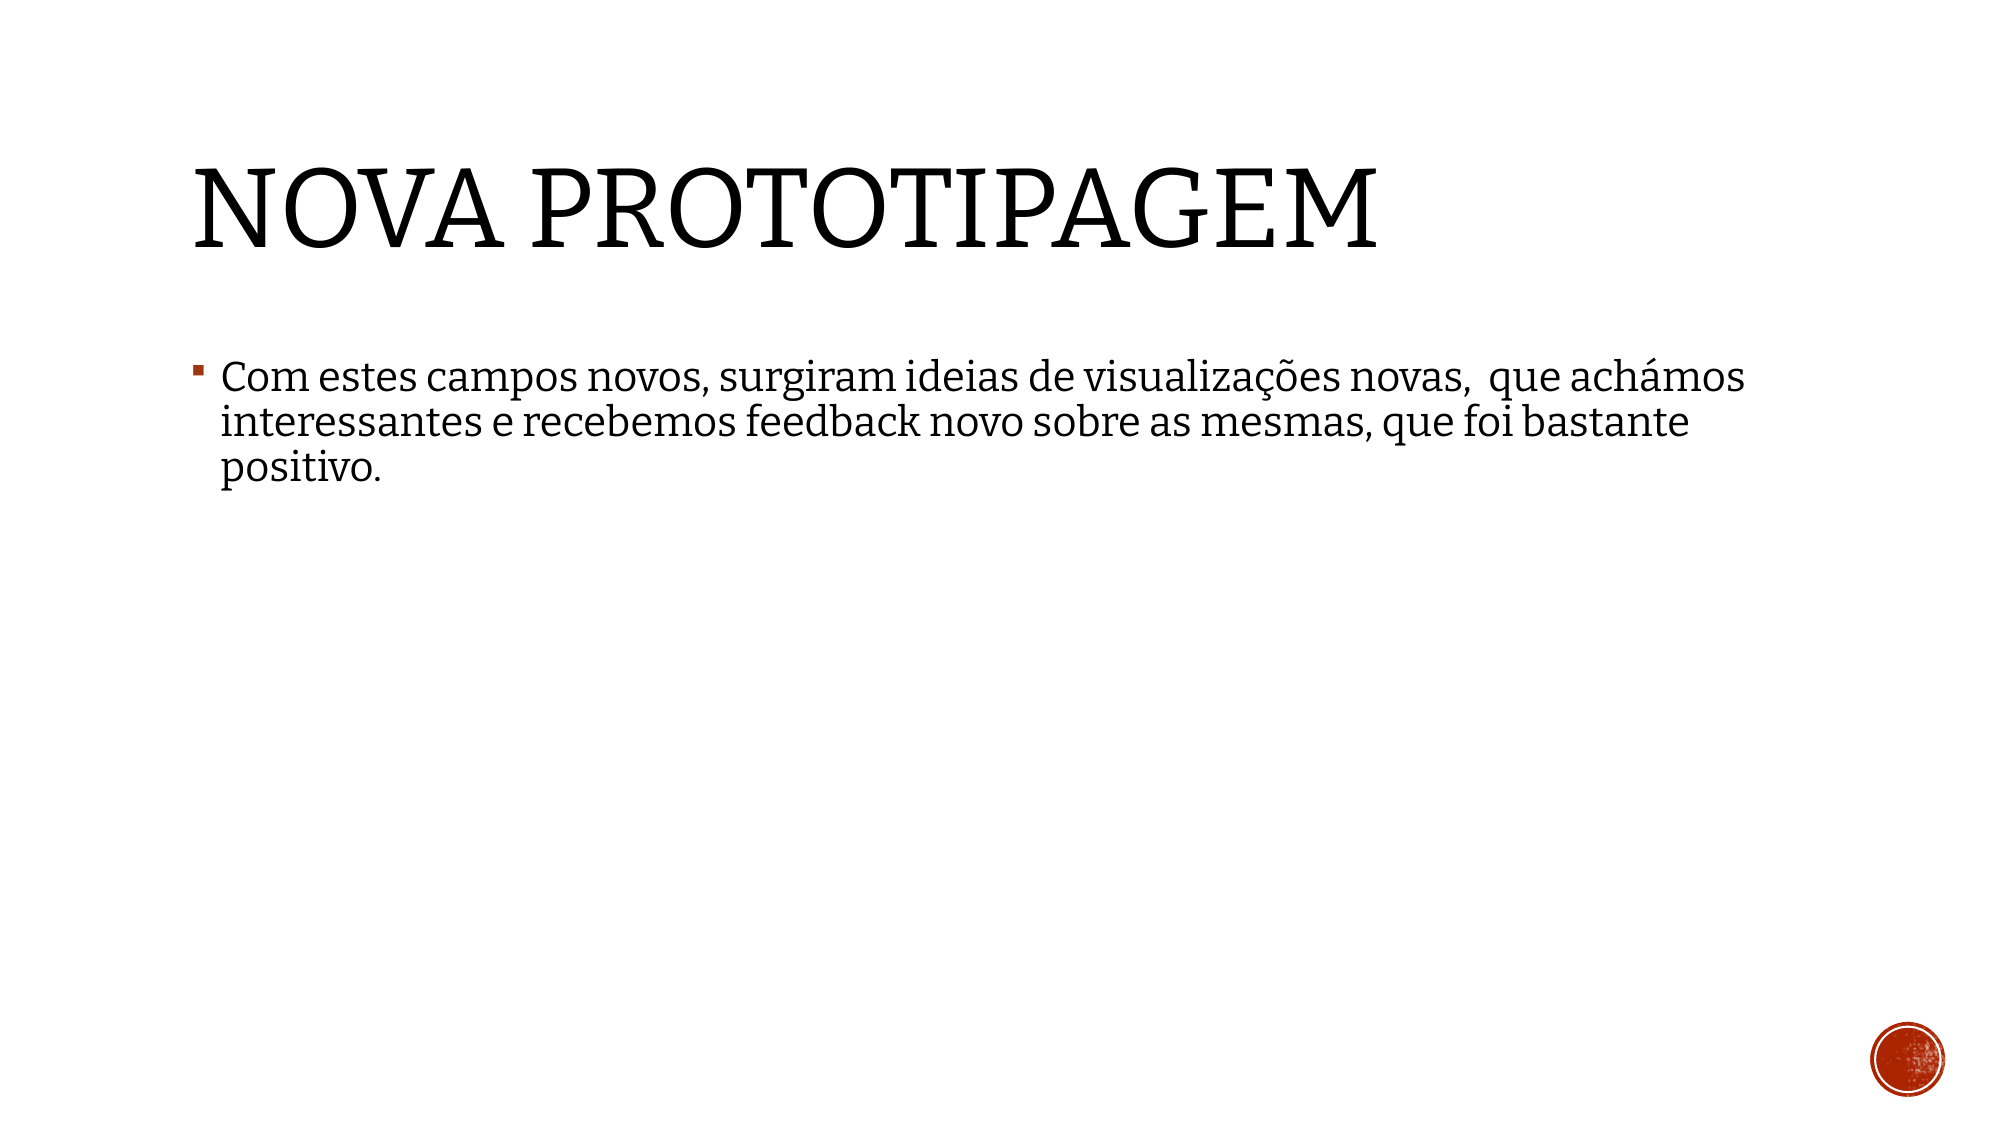

# Nova prototipagem
Com estes campos novos, surgiram ideias de visualizações novas,  que achámos interessantes e recebemos feedback novo sobre as mesmas, que foi bastante positivo.